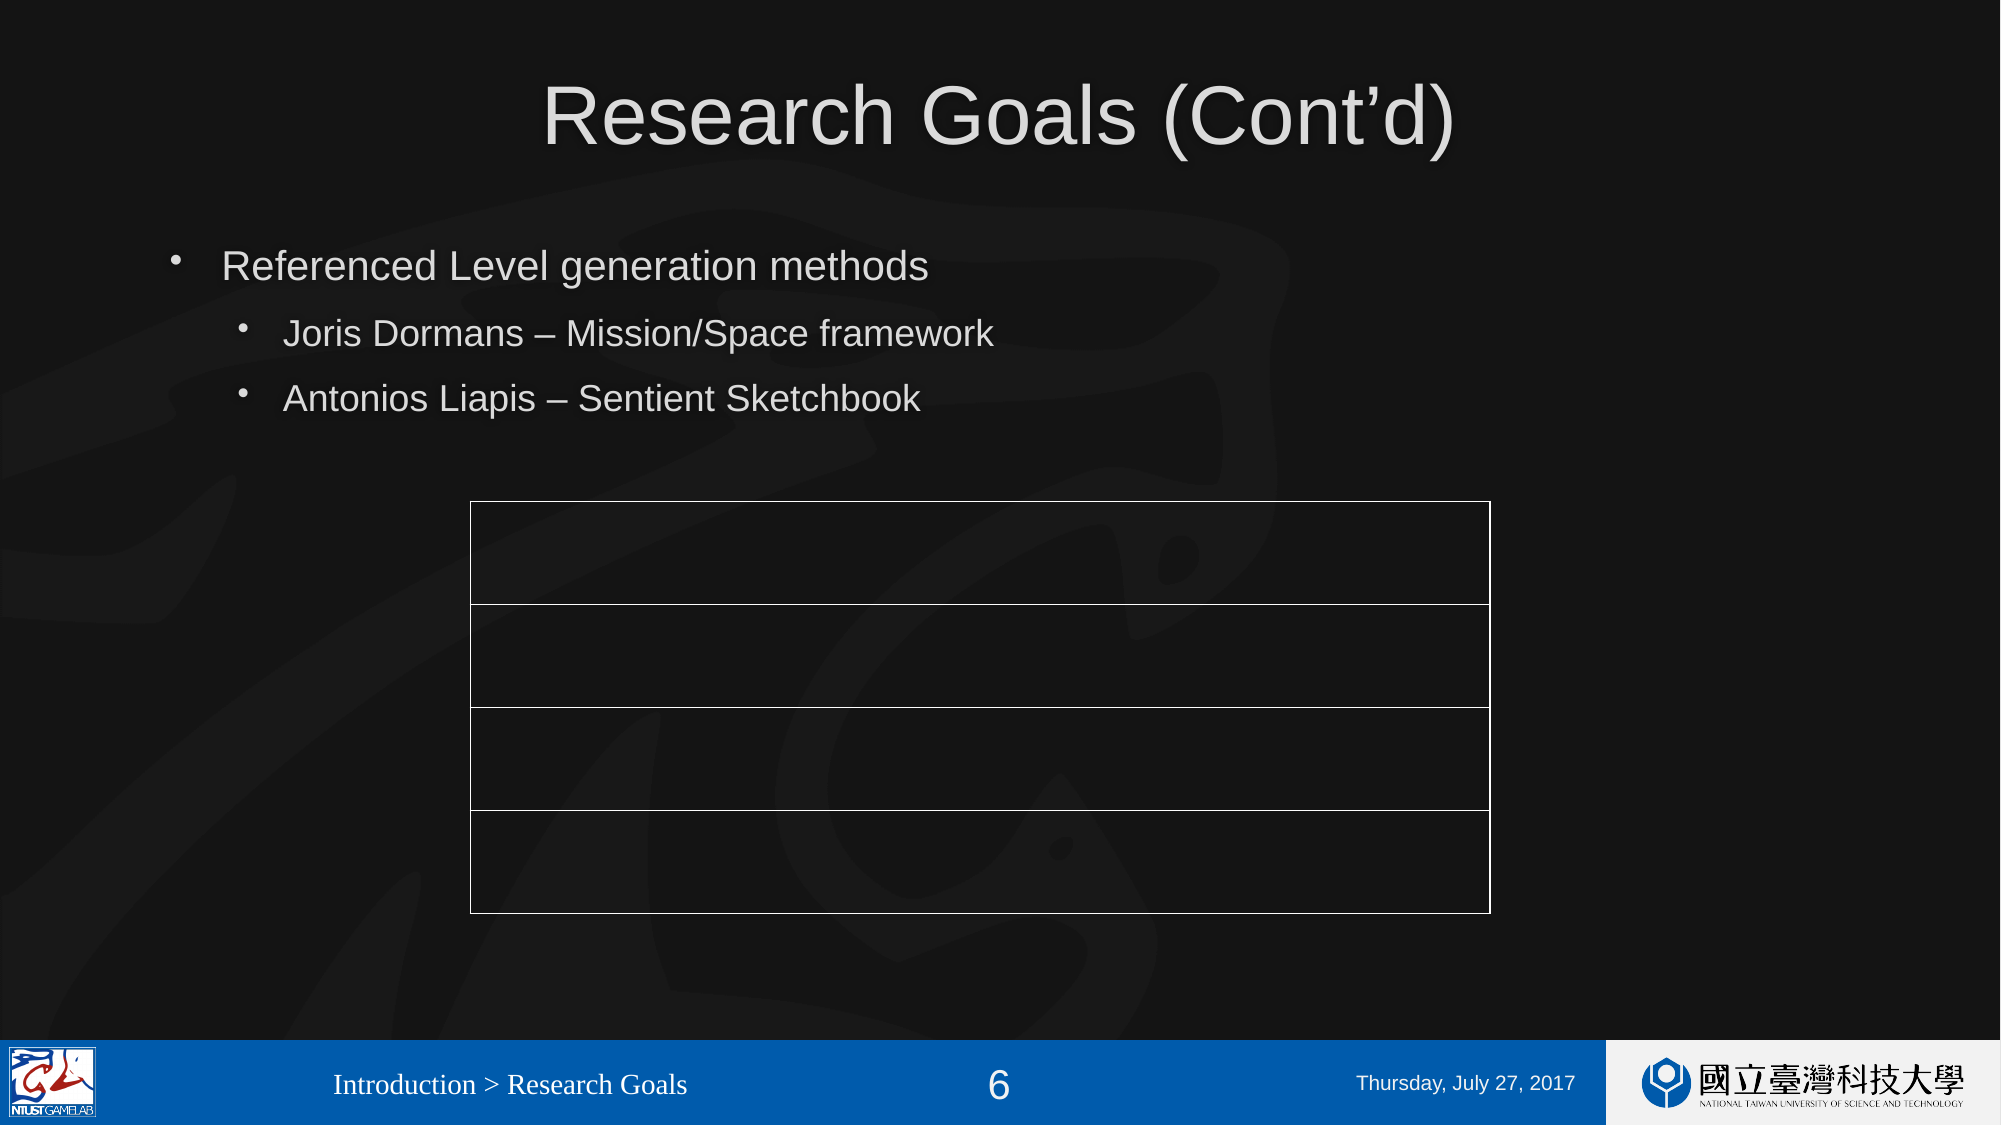

# Research Goals (Cont’d)
Referenced Level generation methods
Joris Dormans – Mission/Space framework
Antonios Liapis – Sentient Sketchbook
|  |  |  |  |
| --- | --- | --- | --- |
|  |  |  |  |
|  |  |  |  |
|  |  |  |  |
Introduction > Research Goals
Thursday, July 27, 2017
6